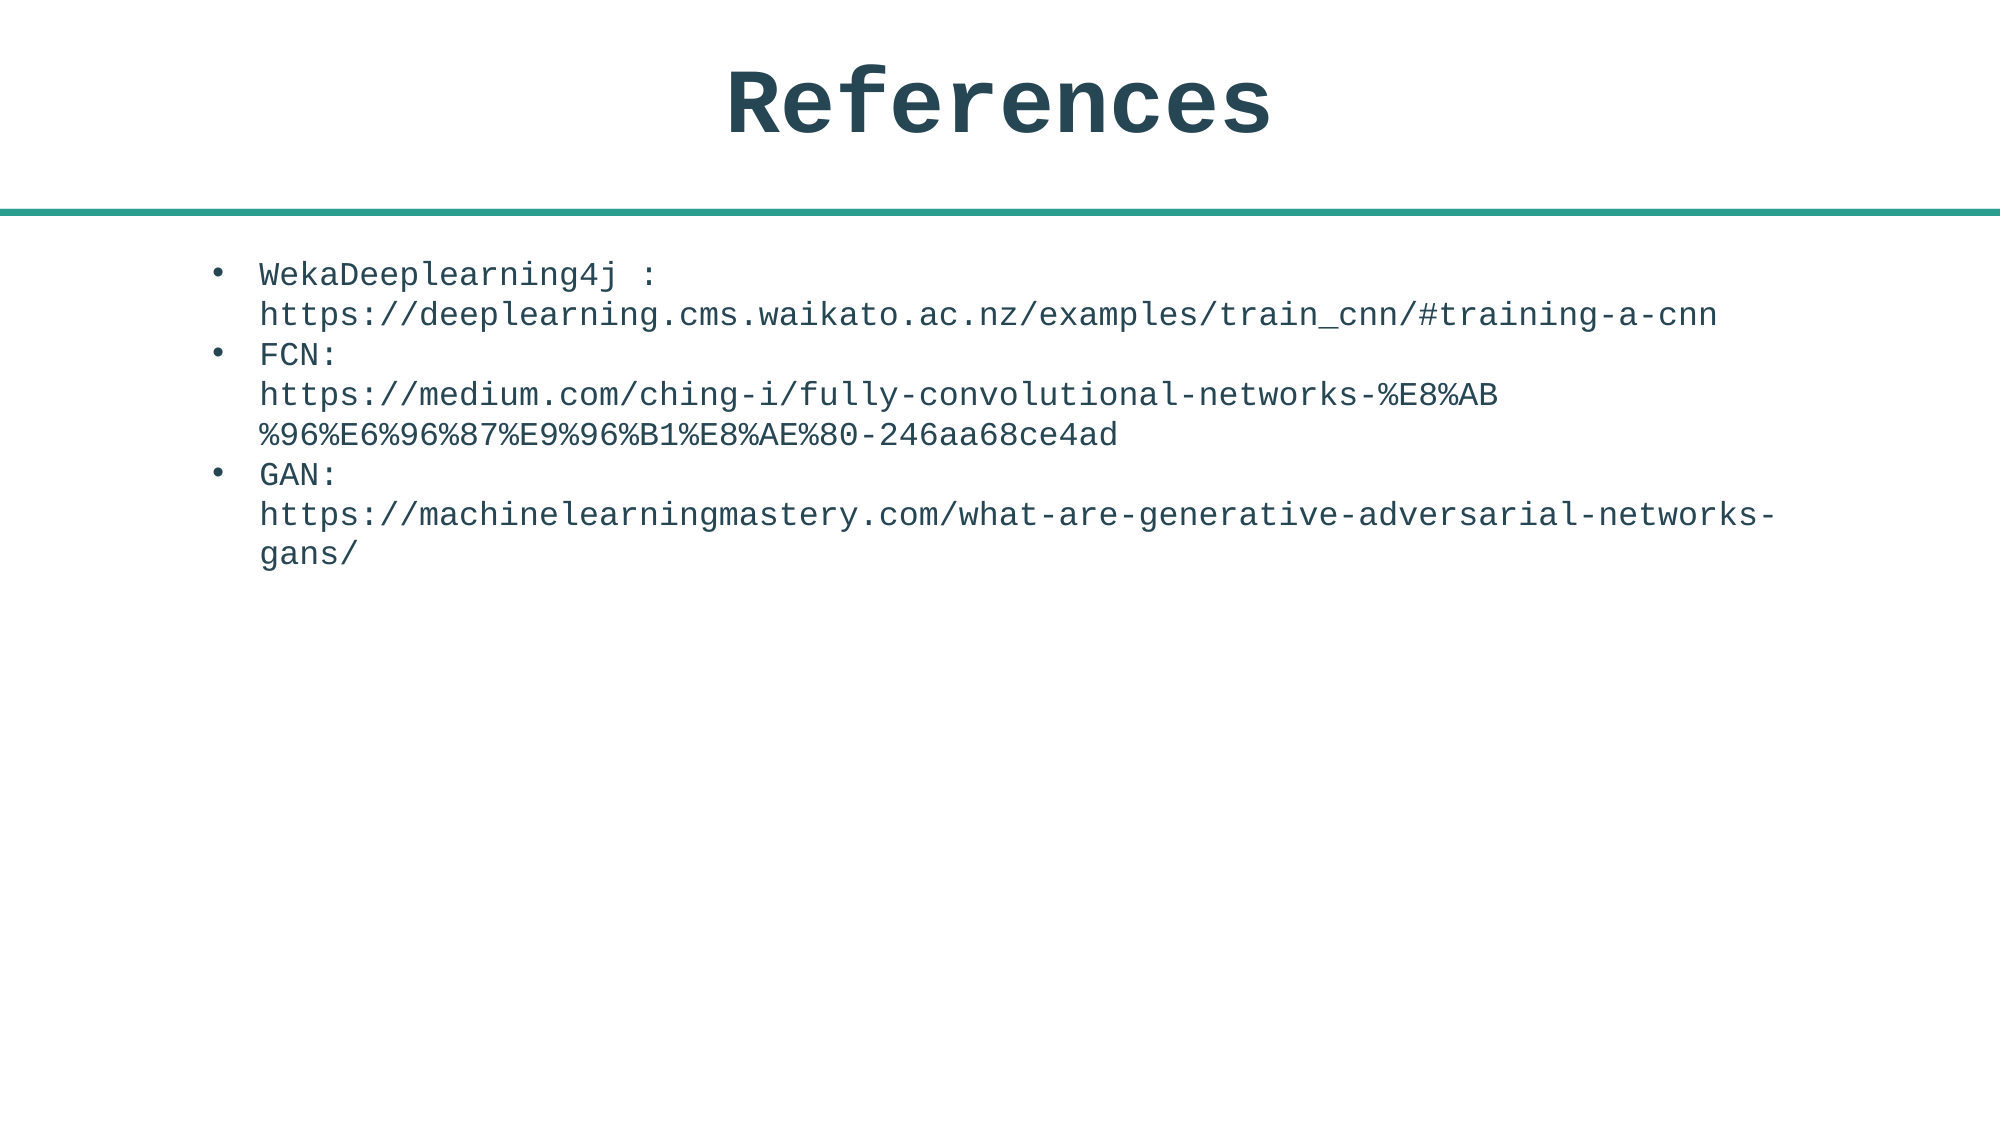

# References
WekaDeeplearning4j : https://deeplearning.cms.waikato.ac.nz/examples/train_cnn/#training-a-cnn
FCN:
https://medium.com/ching-i/fully-convolutional-networks-%E8%AB%96%E6%96%87%E9%96%B1%E8%AE%80-246aa68ce4ad
GAN:
https://machinelearningmastery.com/what-are-generative-adversarial-networks-gans/